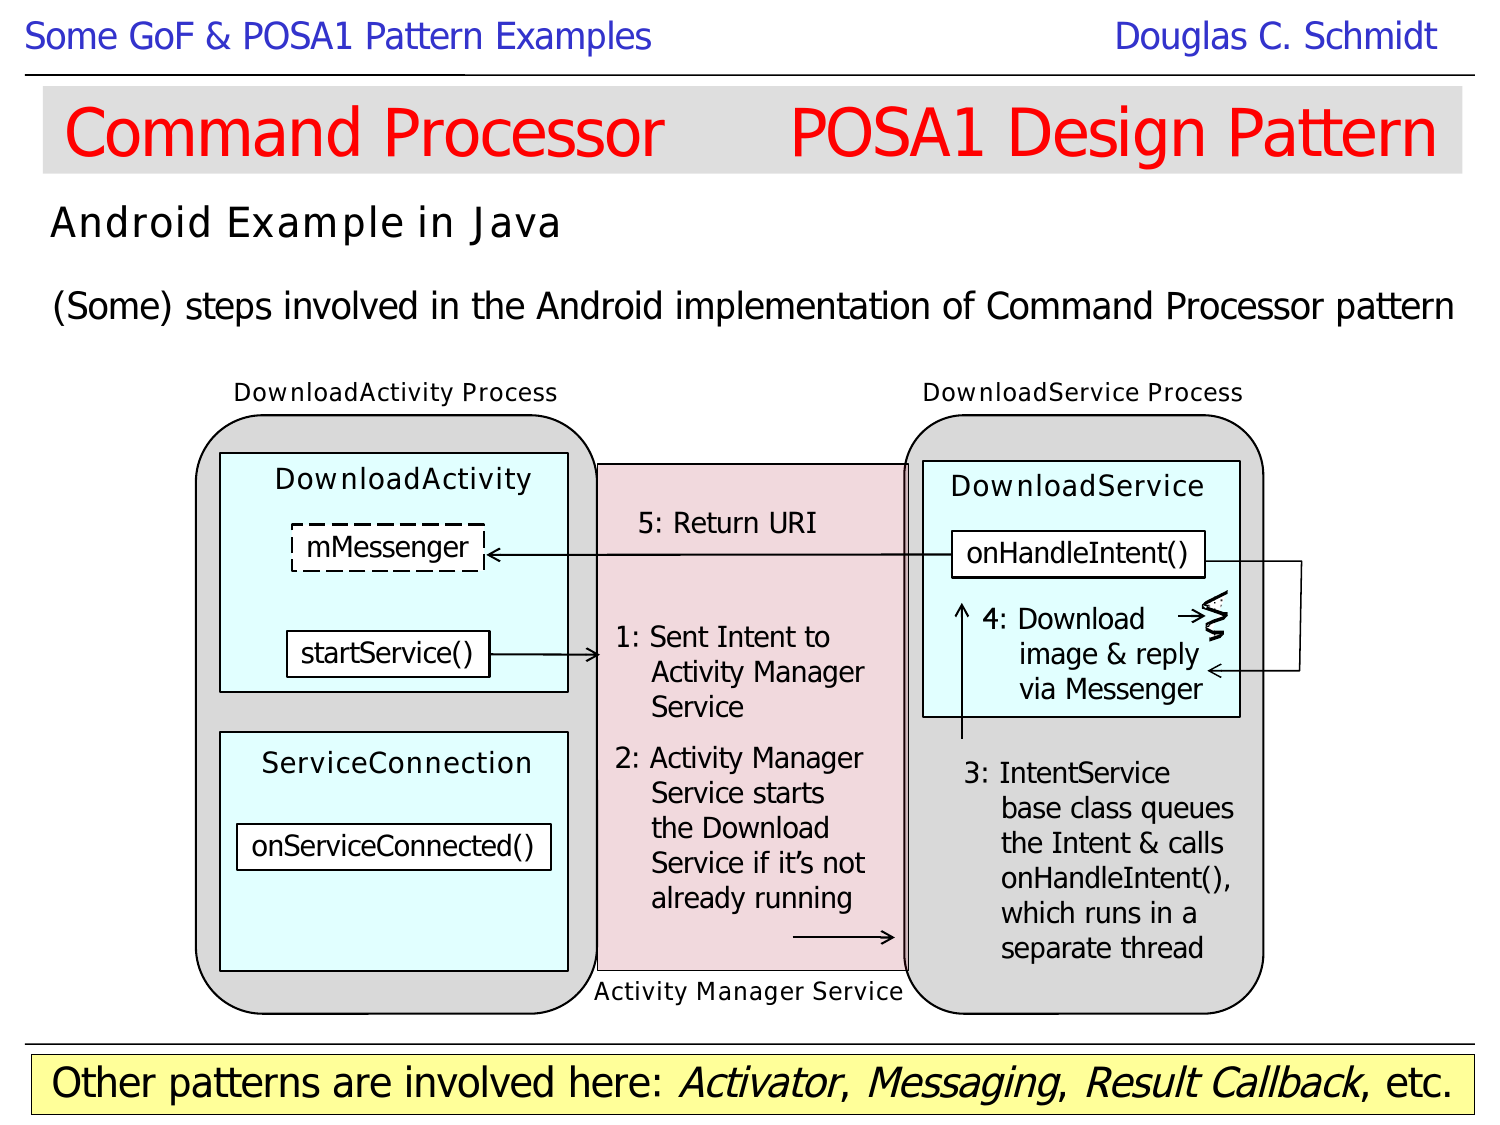

# Command Processor      POSA1 Design Pattern
Android Example in Java
(Some) steps involved in the Android implementation of Command Processor pattern
DownloadActivity Process
DownloadService Process

DownloadService
onHandleIntent()

DownloadActivity
5: Return URI
mMessenger

4: Download image & reply via Messenger
1: Sent Intent to
Activity Manager
Service
startService()

2: Activity Manager Service starts the Download Service if it’s not already running
ServiceConnection
3: IntentService base class queues the Intent & calls onHandleIntent(), which runs in a separate thread
onServiceConnected()
Activity Manager Service

Other patterns are involved here: Activator, Messaging, Result Callback, etc.